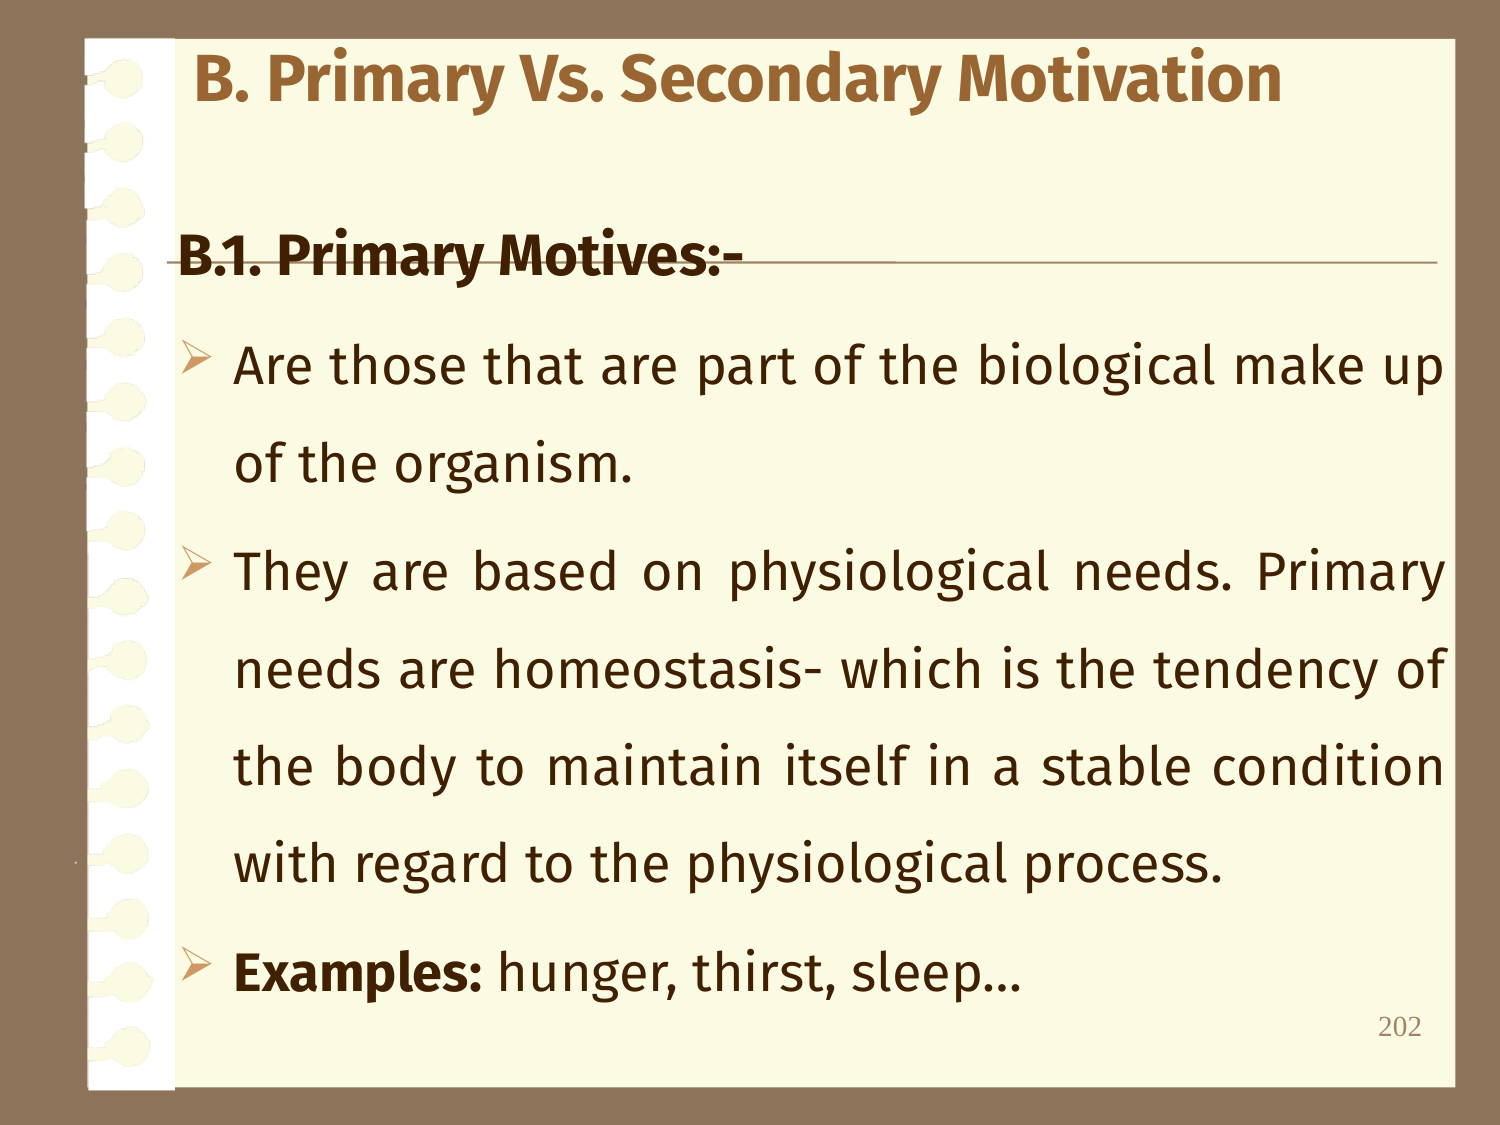

# B. Primary Vs. Secondary Motivation
B.1. Primary Motives:-
Are those that are part of the biological make up of the organism.
They are based on physiological needs. Primary needs are homeostasis- which is the tendency of the body to maintain itself in a stable condition with regard to the physiological process.
Examples: hunger, thirst, sleep…

202